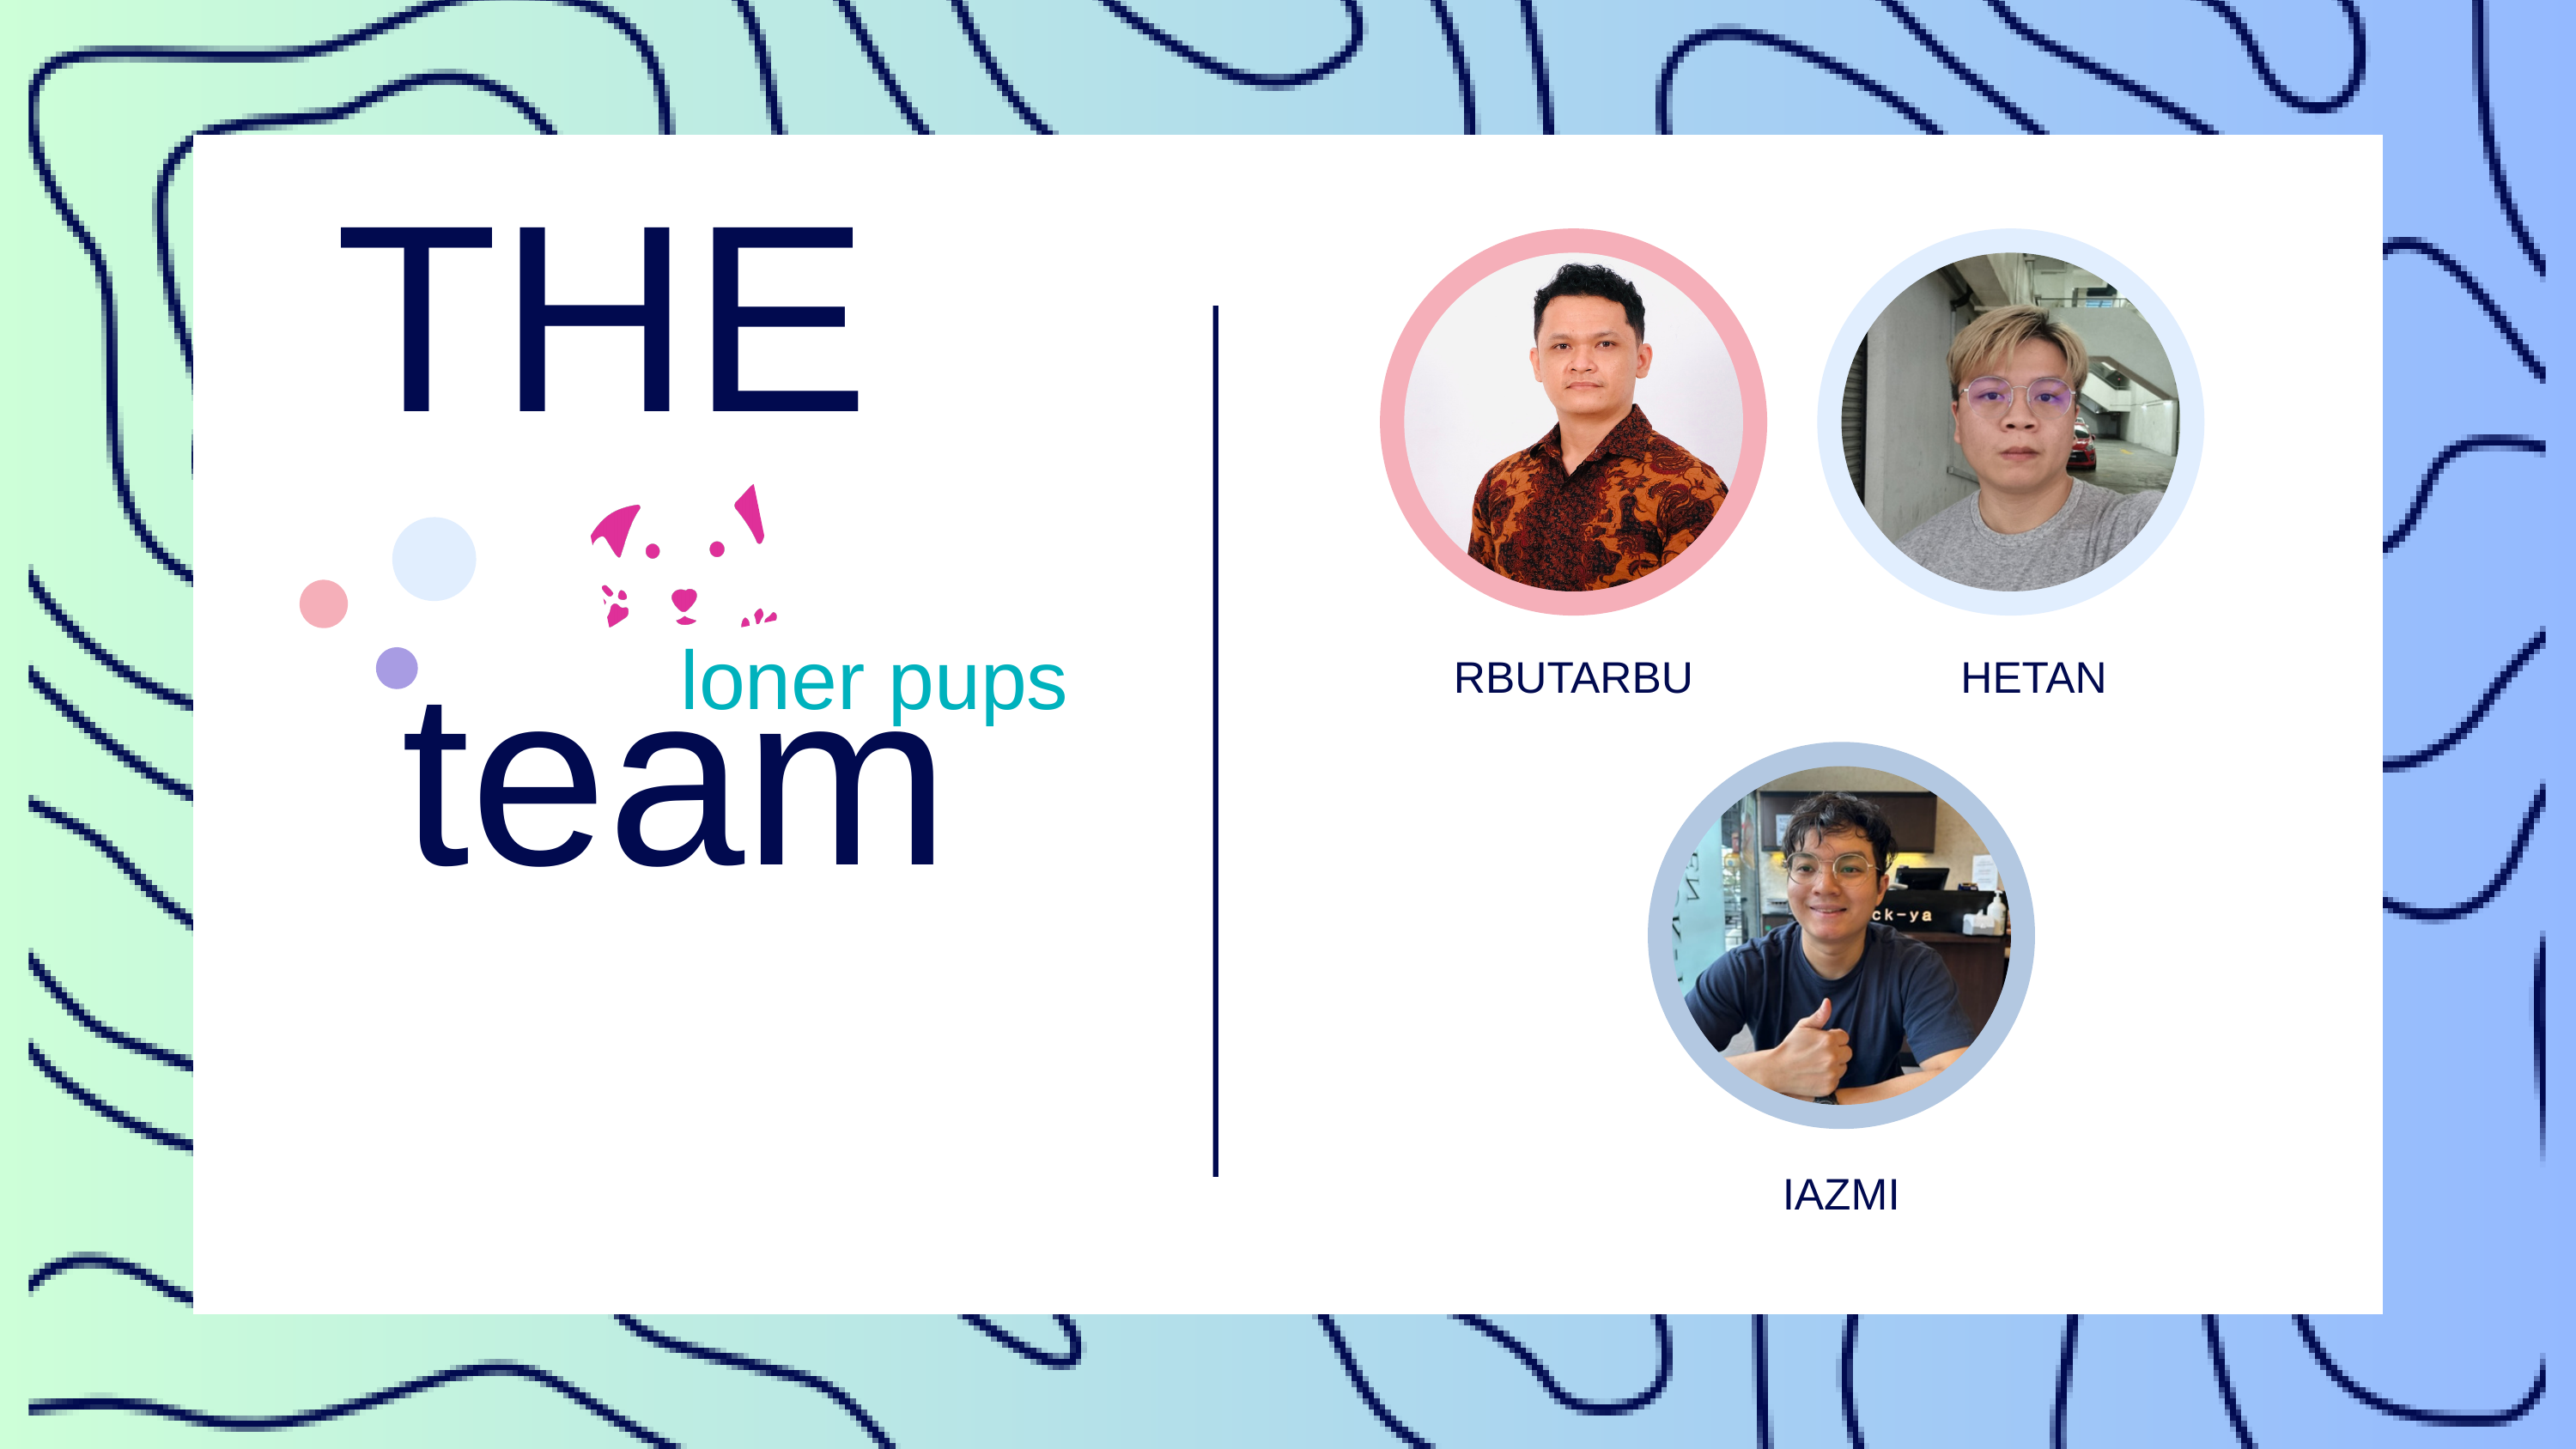

THE

loner pups
RBUTARBU
HETAN
team

IAZMI